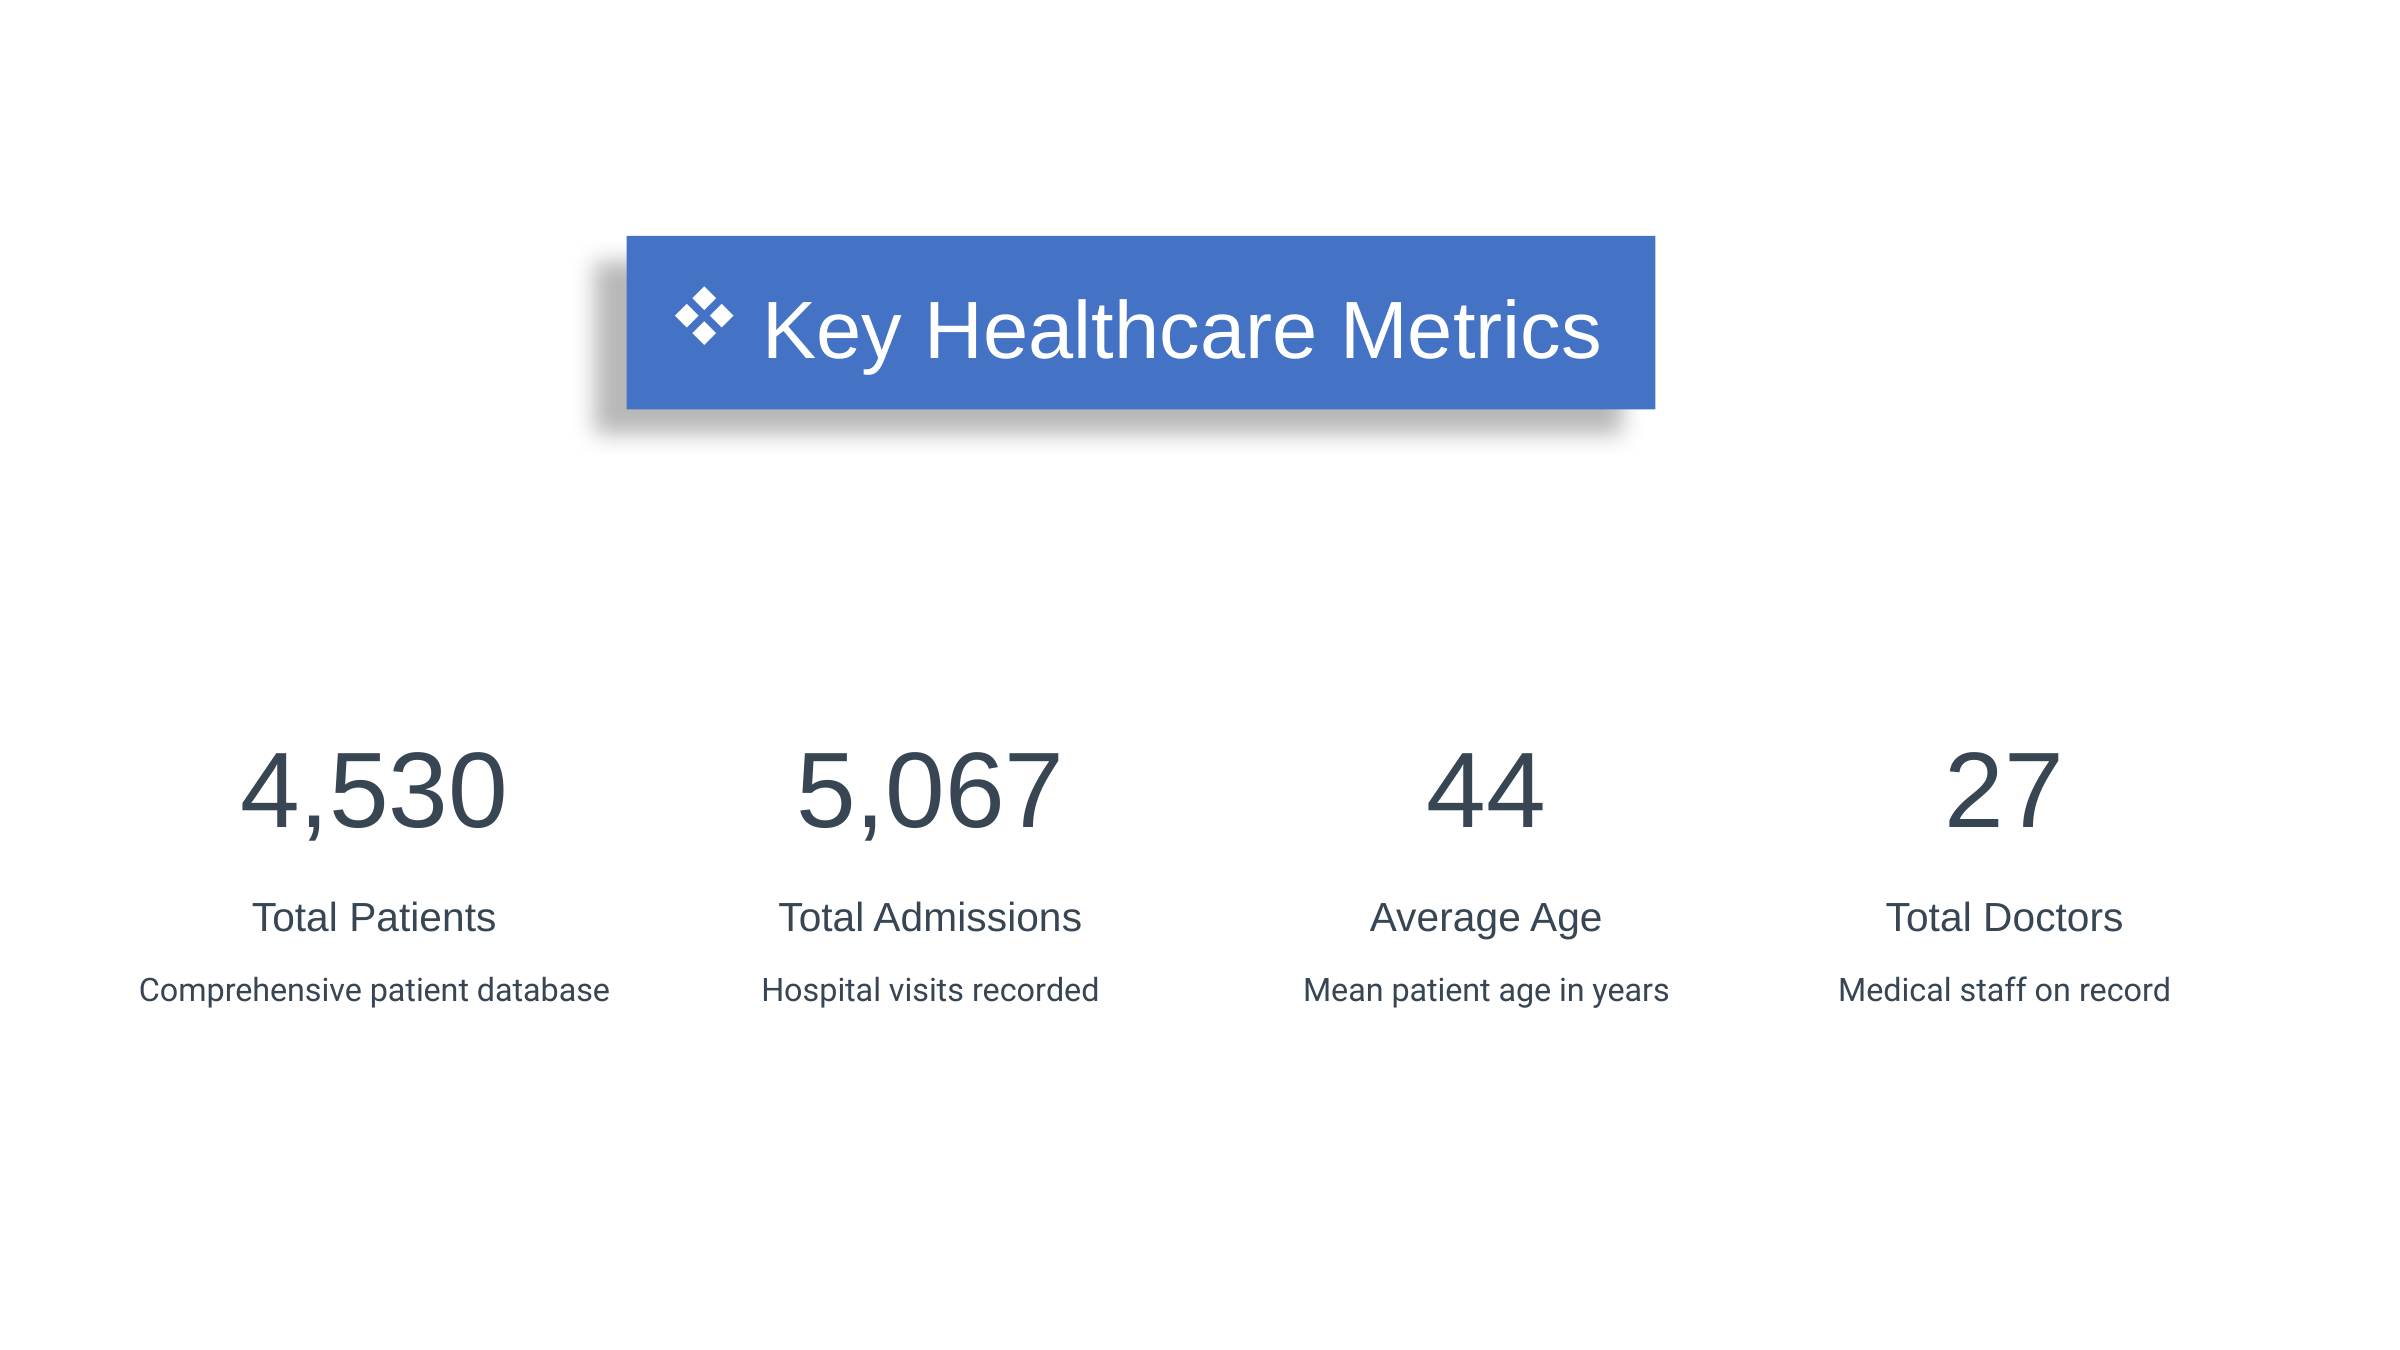

Key Healthcare Metrics
4,530
5,067
44
27
Total Patients
Total Admissions
Average Age
Total Doctors
Comprehensive patient database
Hospital visits recorded
Mean patient age in years
Medical staff on record